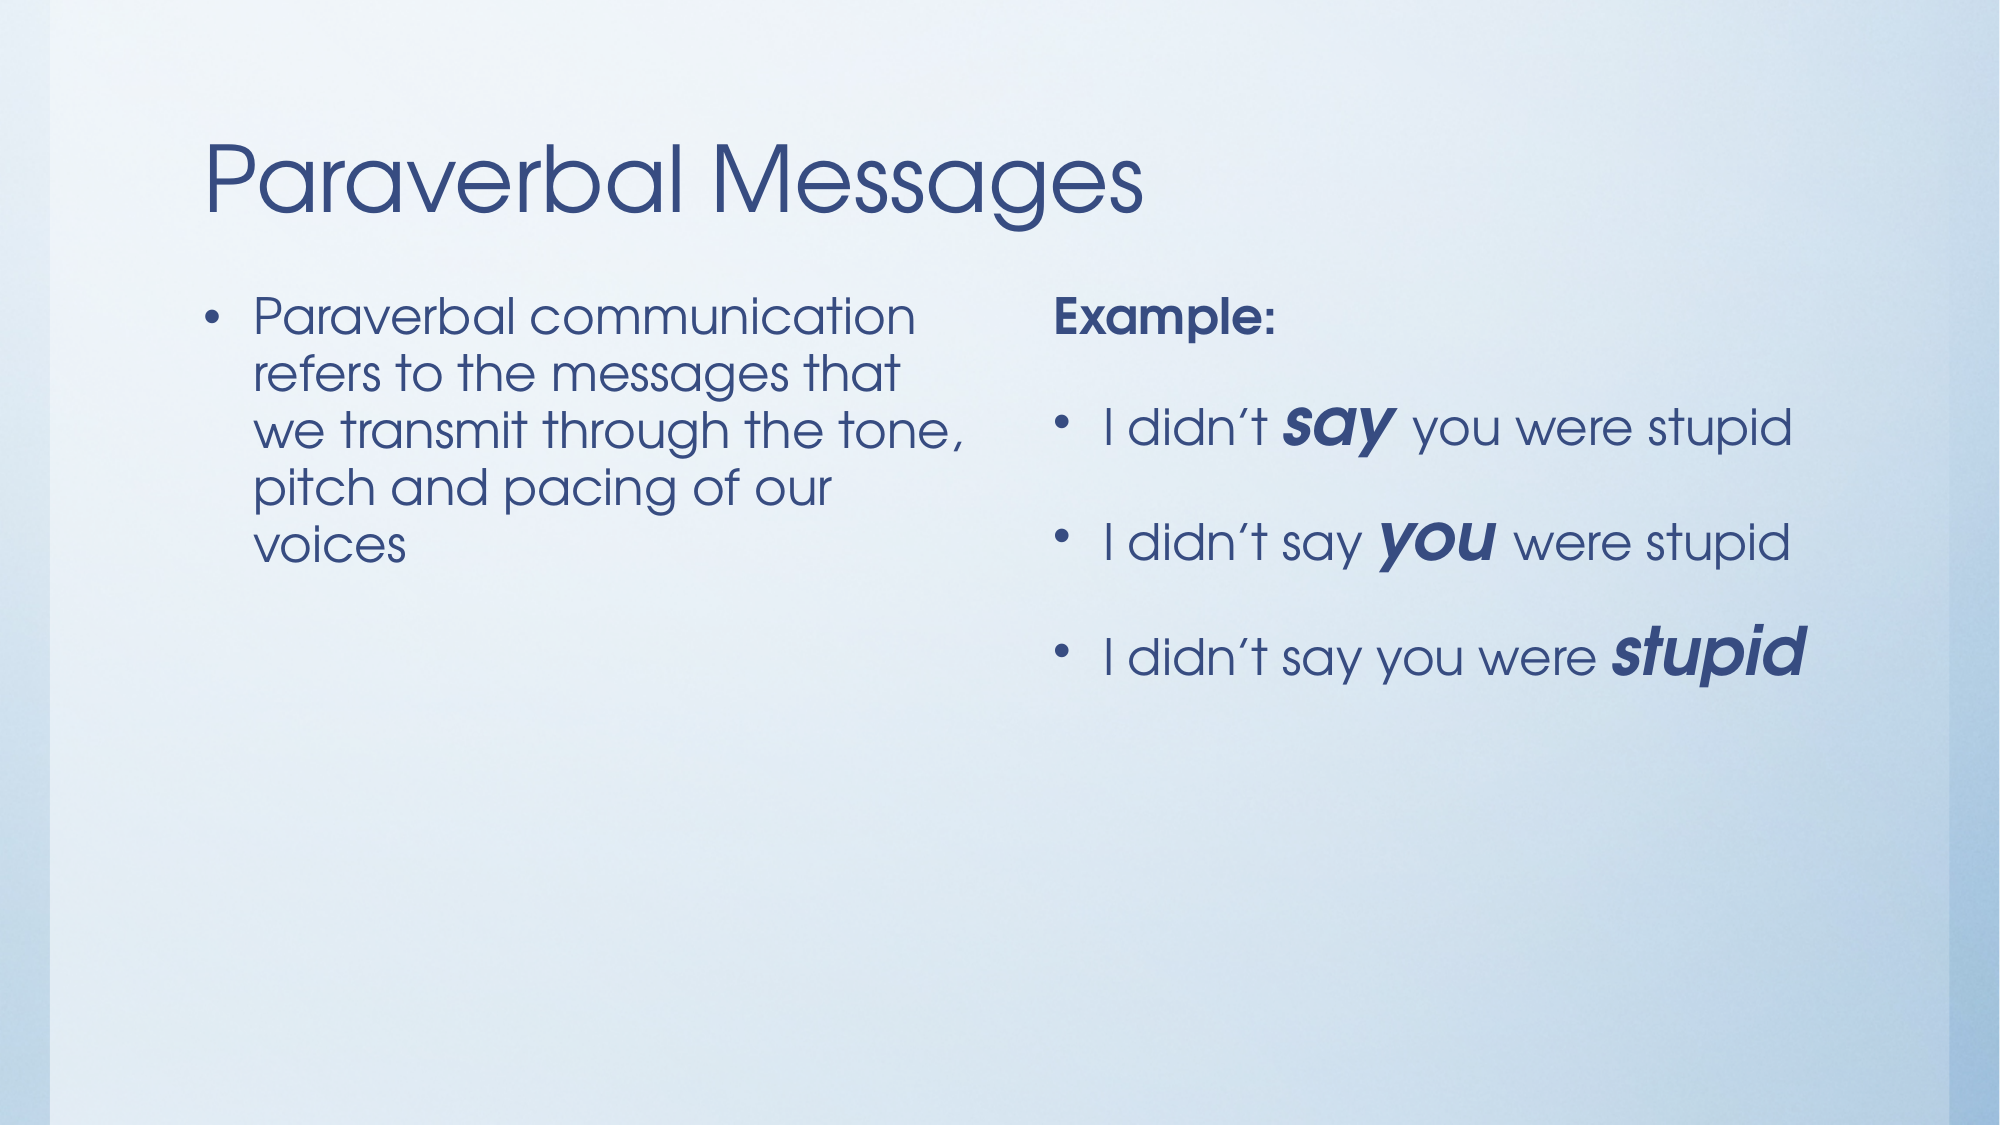

# Paraverbal Messages
Paraverbal communication refers to the messages that we transmit through the tone, pitch and pacing of our voices
Example:
I didn’t say you were stupid
I didn’t say you were stupid
I didn’t say you were stupid